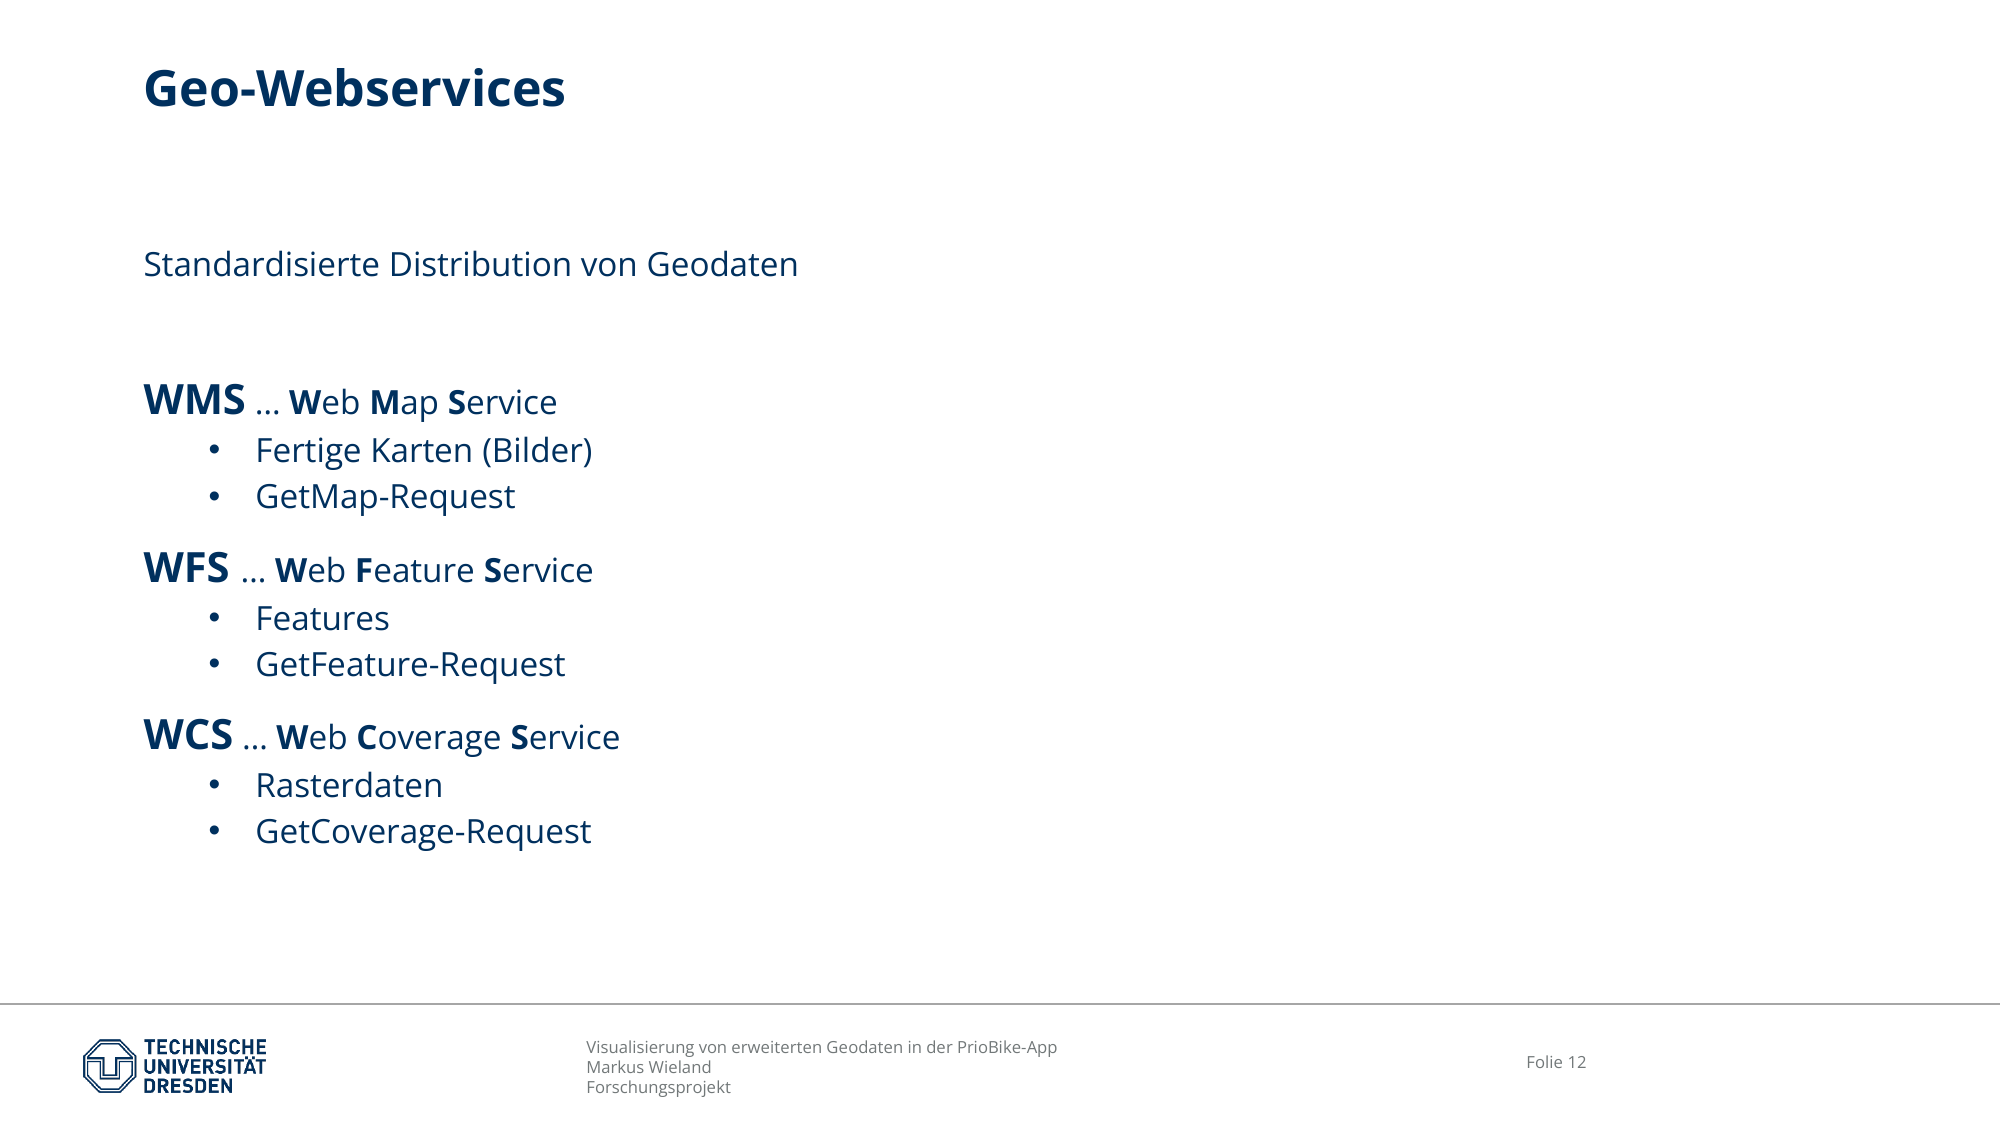

# Geo-Webservices
Standardisierte Distribution von Geodaten

WMS … Web Map Service
Fertige Karten (Bilder)
GetMap-Request
WFS … Web Feature Service
Features
GetFeature-Request
WCS … Web Coverage Service
Rasterdaten
GetCoverage-Request